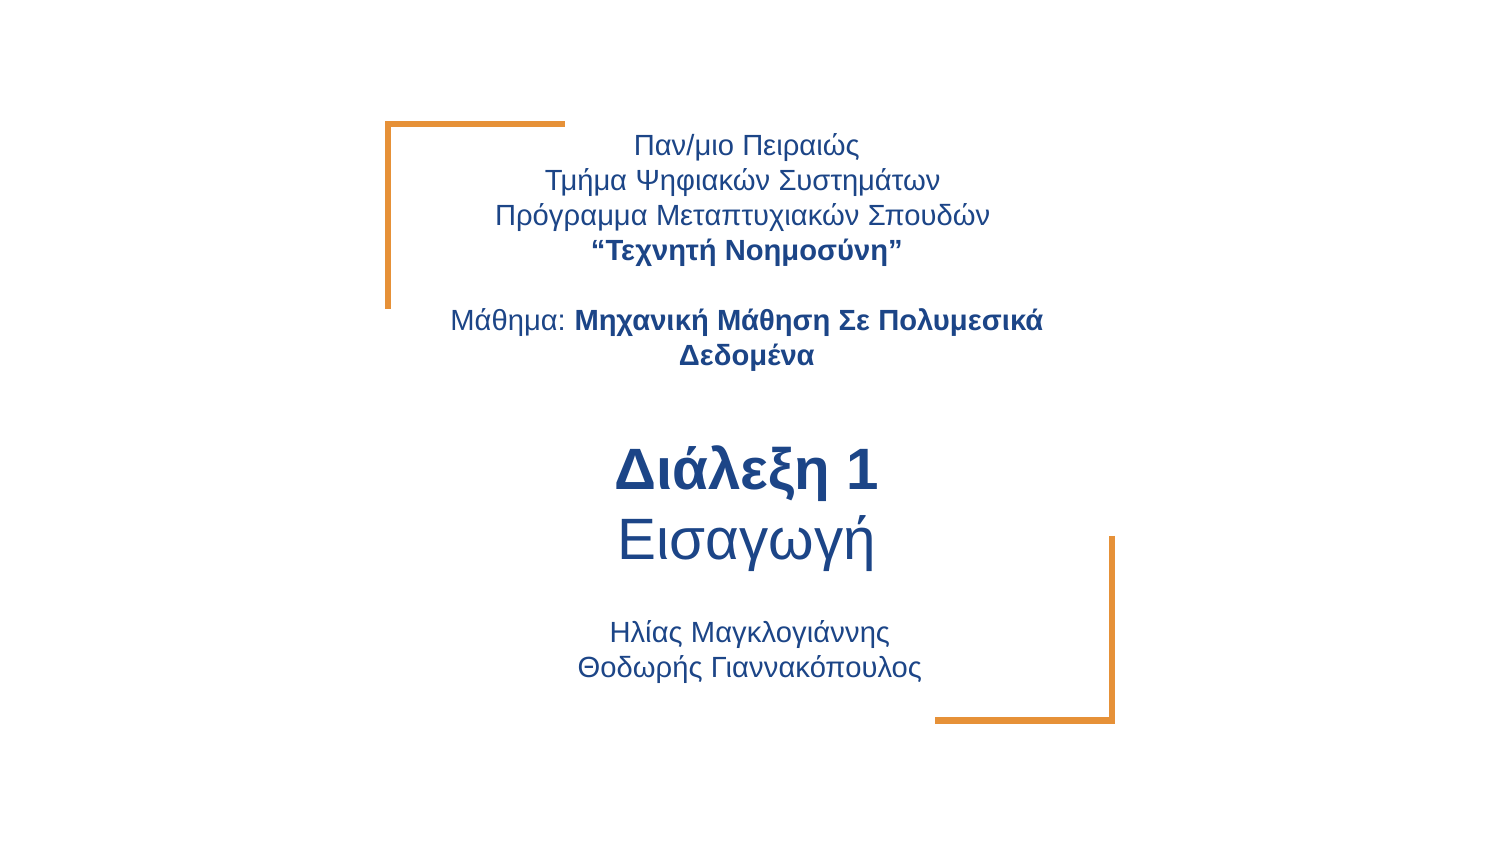

# Παν/μιο Πειραιώς
Τμήμα Ψηφιακών Συστημάτων
Πρόγραμμα Μεταπτυχιακών Σπουδών
“Τεχνητή Νοημοσύνη”

Μάθημα: Μηχανική Μάθηση Σε Πολυμεσικά Δεδομένα

Διάλεξη 1
Εισαγωγή
Ηλίας Μαγκλογιάννης
Θοδωρής Γιαννακόπουλος